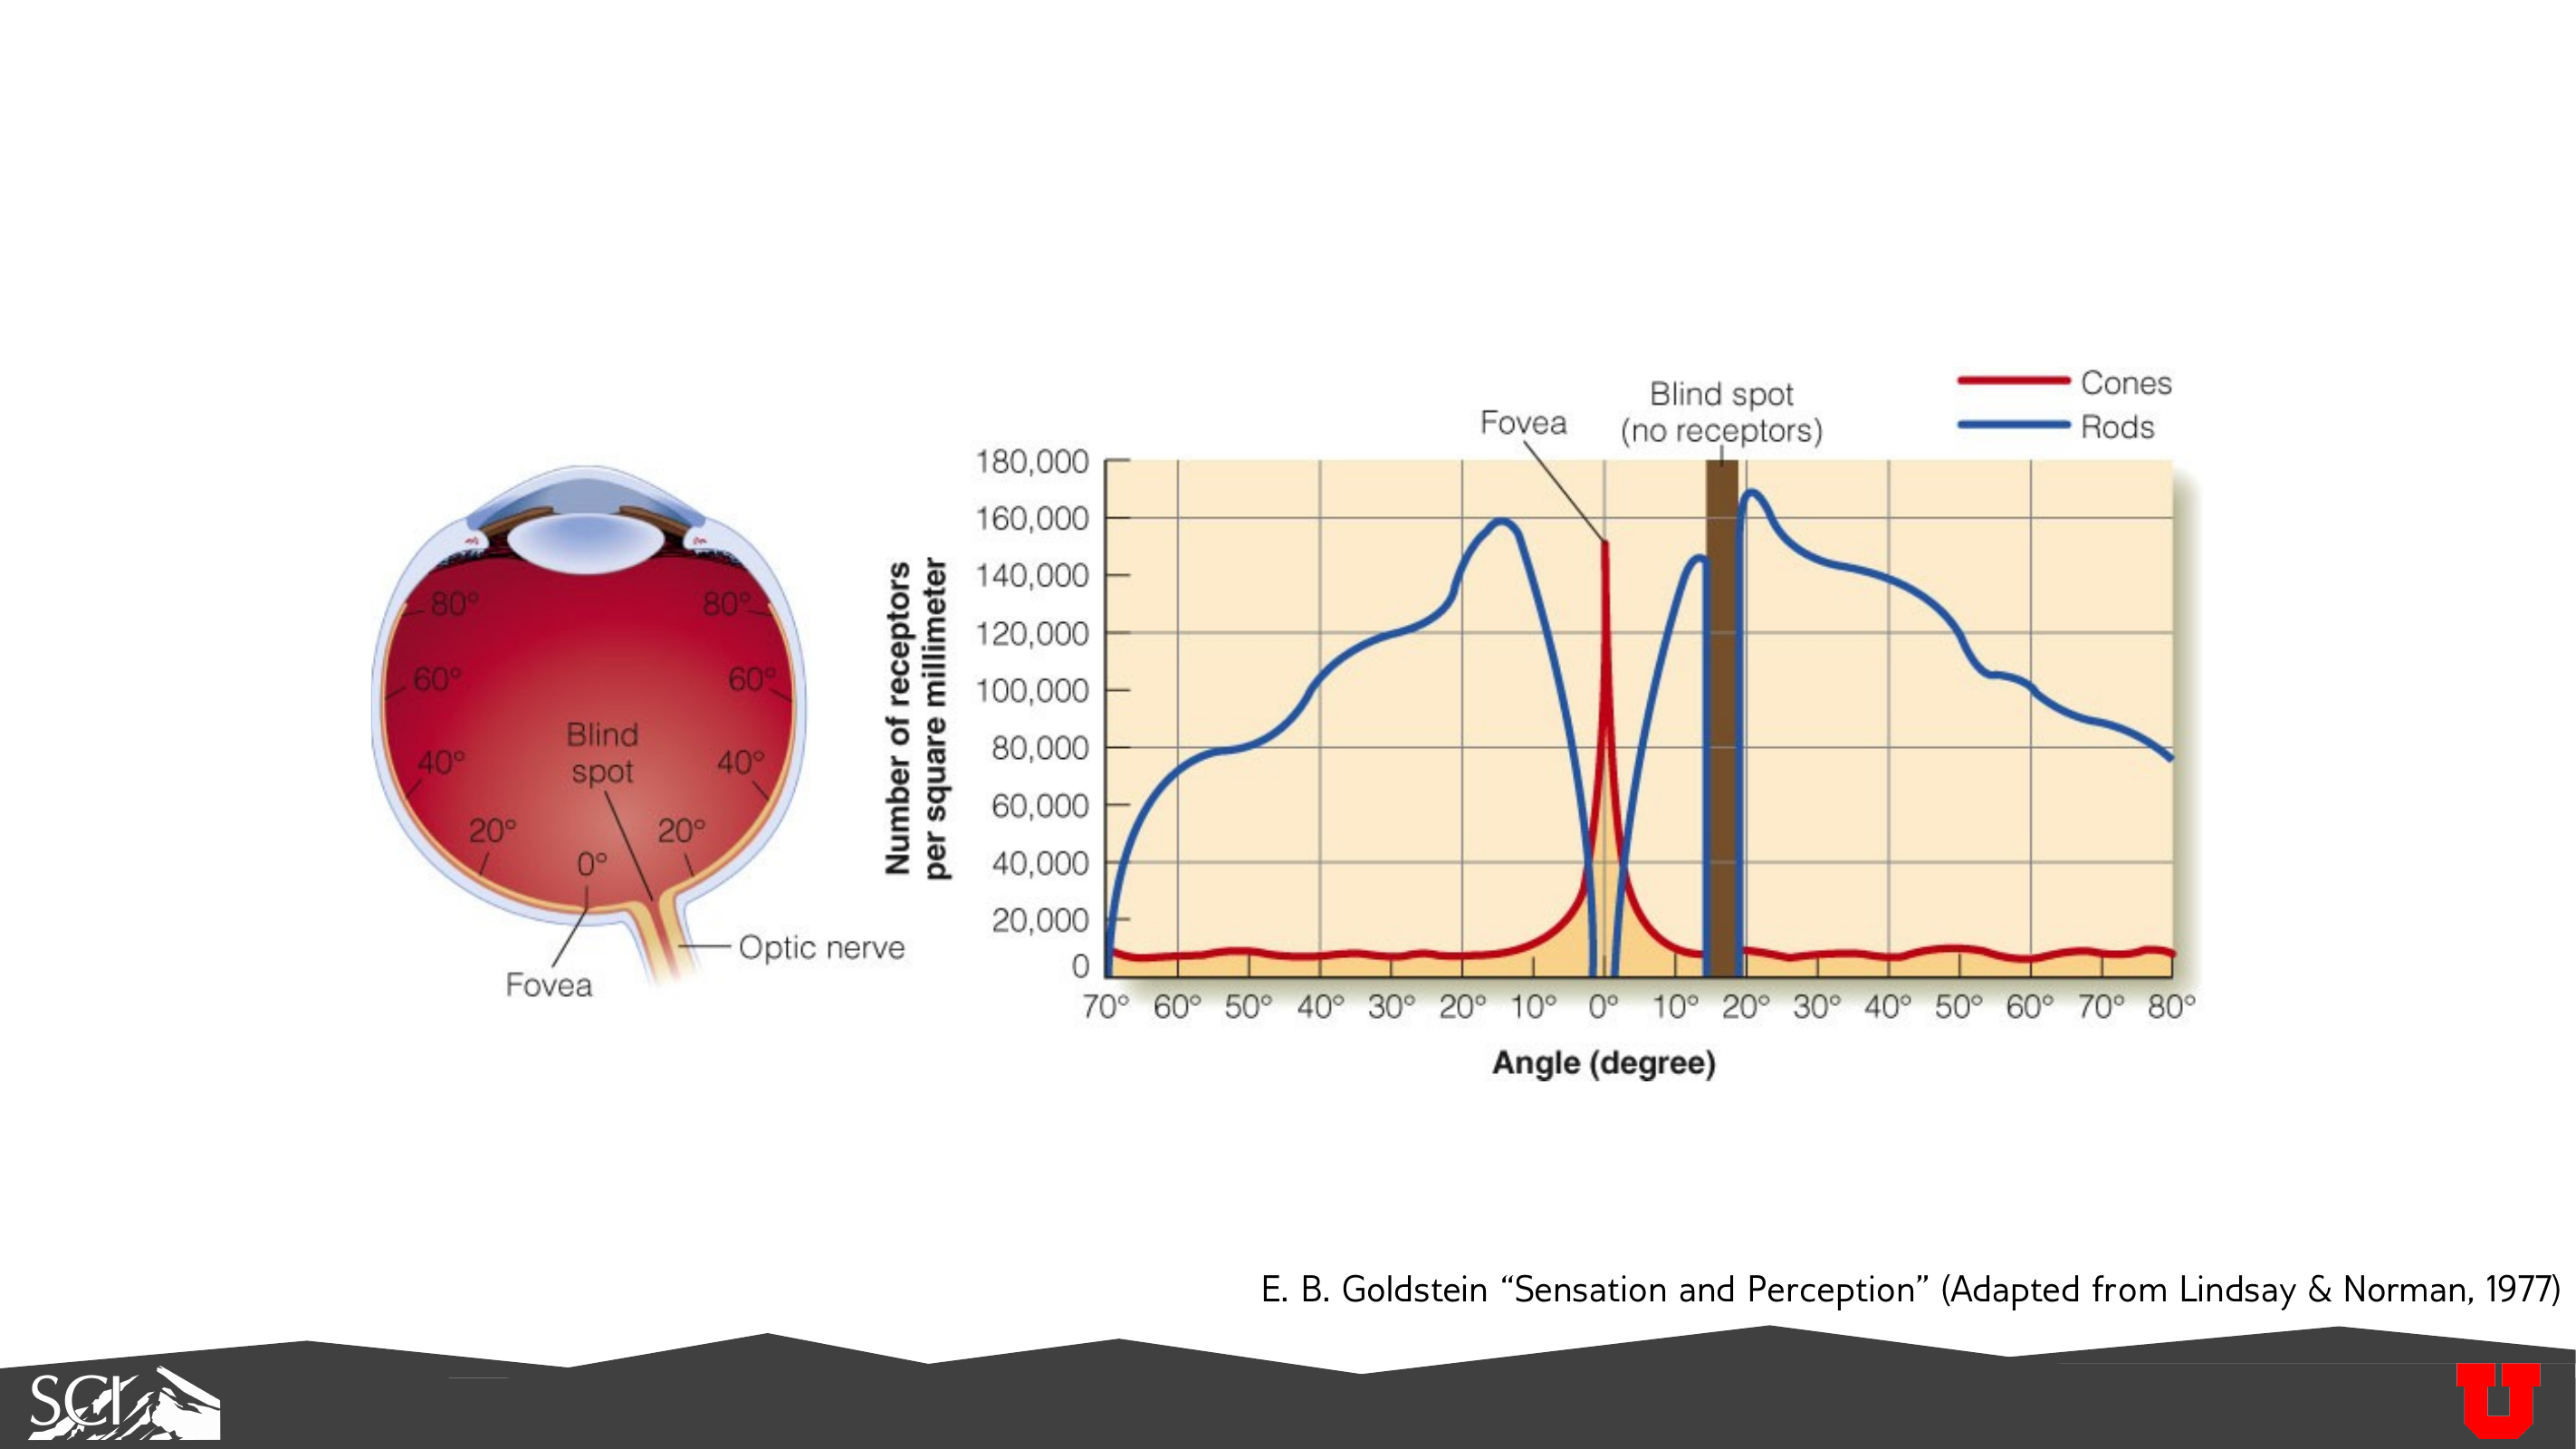

E. B. Goldstein “Sensation and Perception” (Adapted from Lindsay & Norman, 1977)